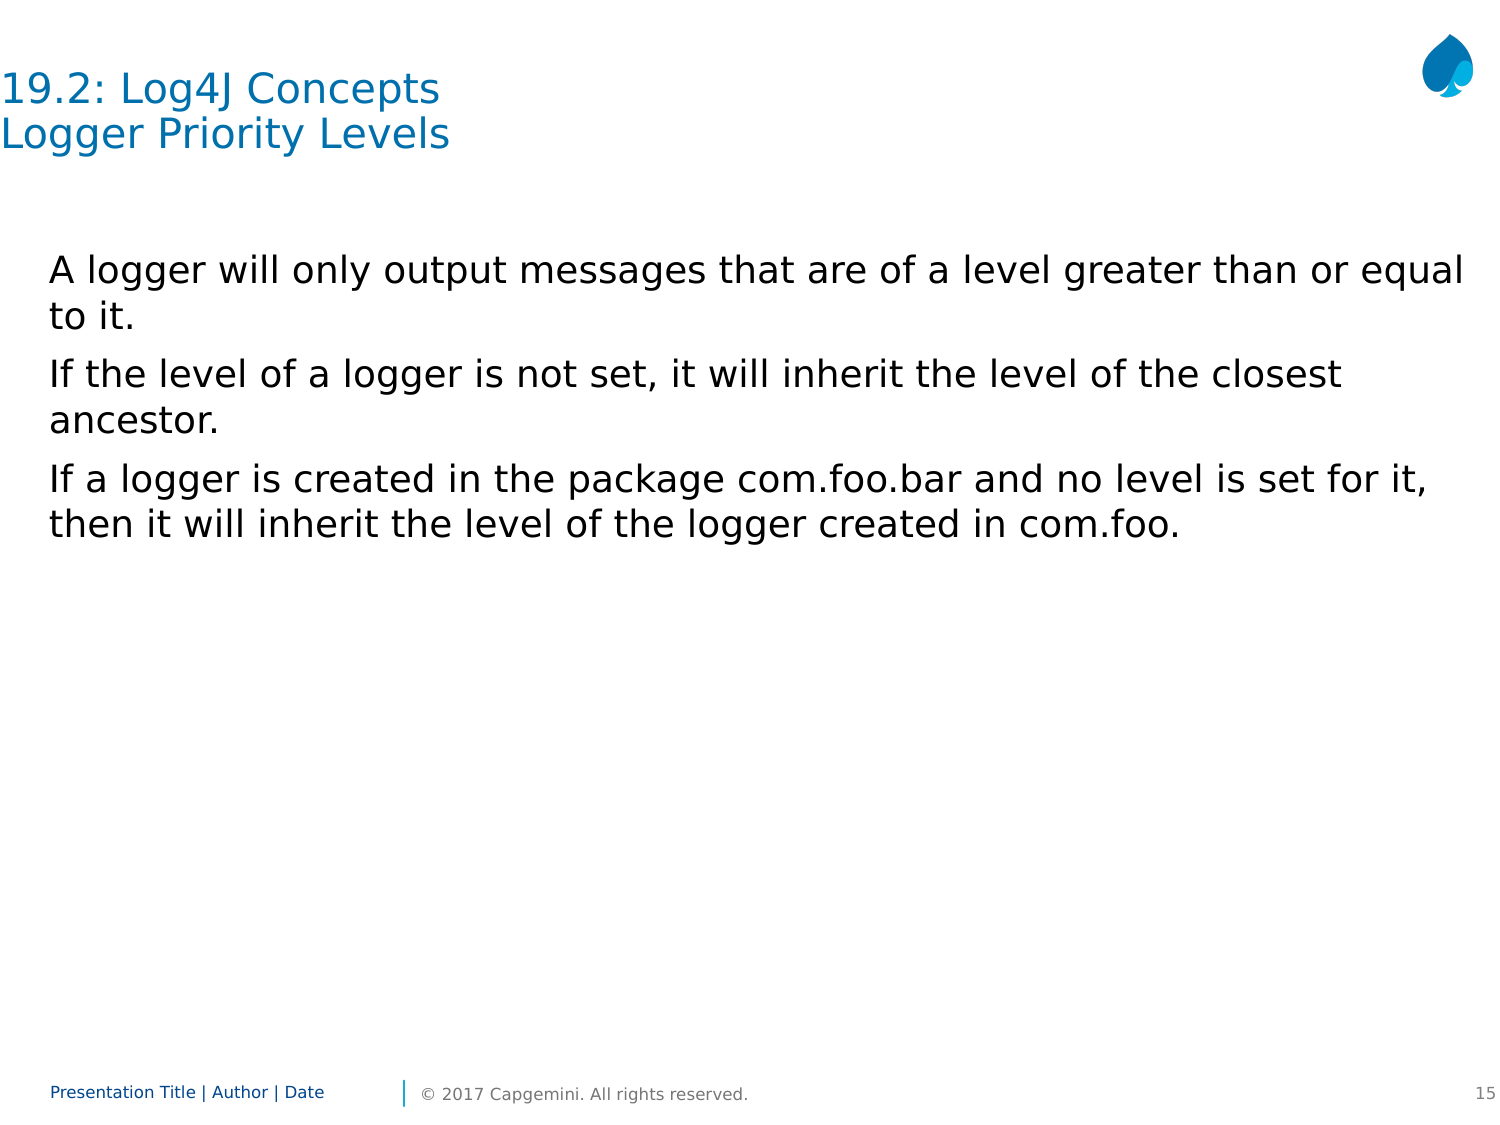

19.2: Log4J Concepts
Logger Priority Levels
A logger will only output messages that are of a level greater than or equal to it.
If the level of a logger is not set, it will inherit the level of the closest ancestor.
If a logger is created in the package com.foo.bar and no level is set for it, then it will inherit the level of the logger created in com.foo.